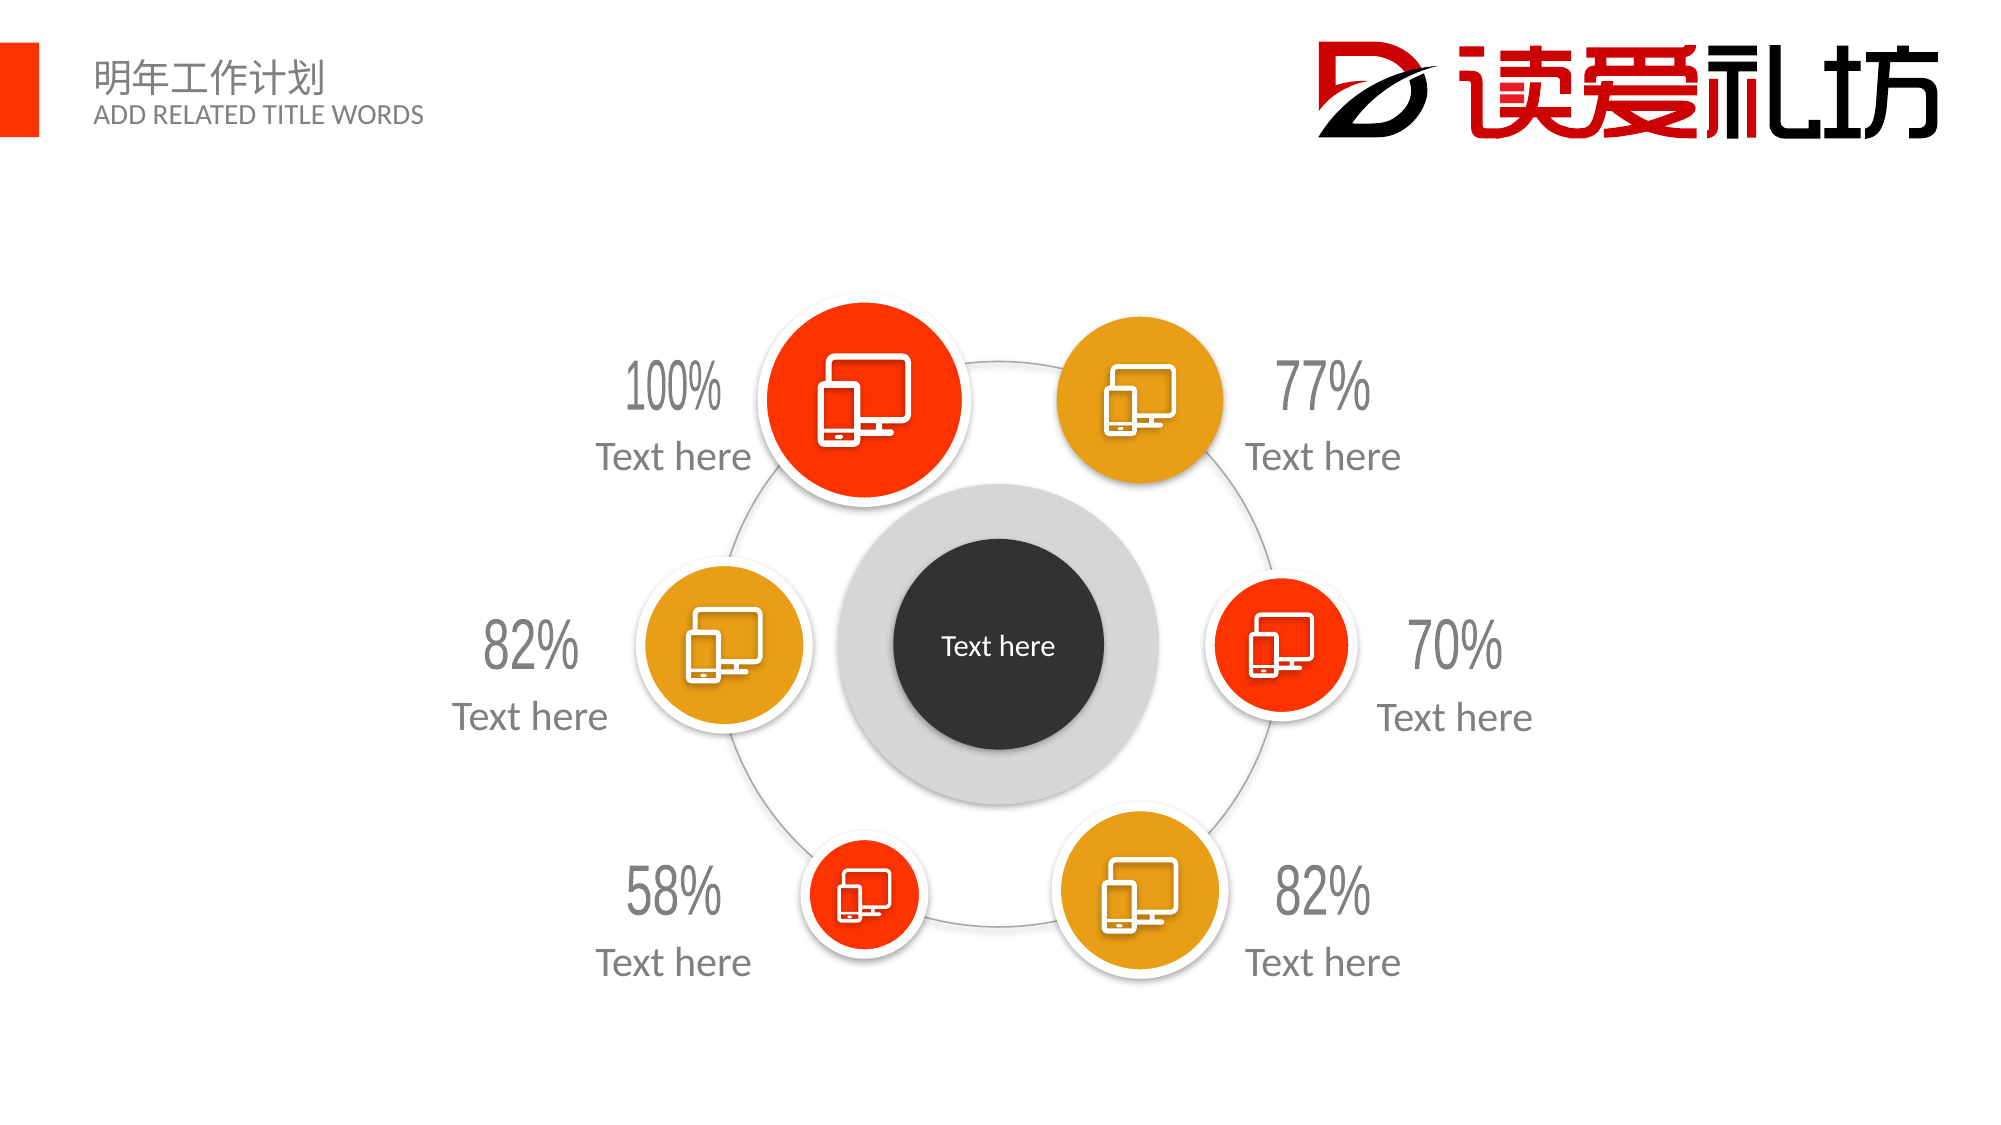

100%
77%

Text here
Text here

Text here

82%
70%
Text here
Text here

58%
82%
Text here
Text here